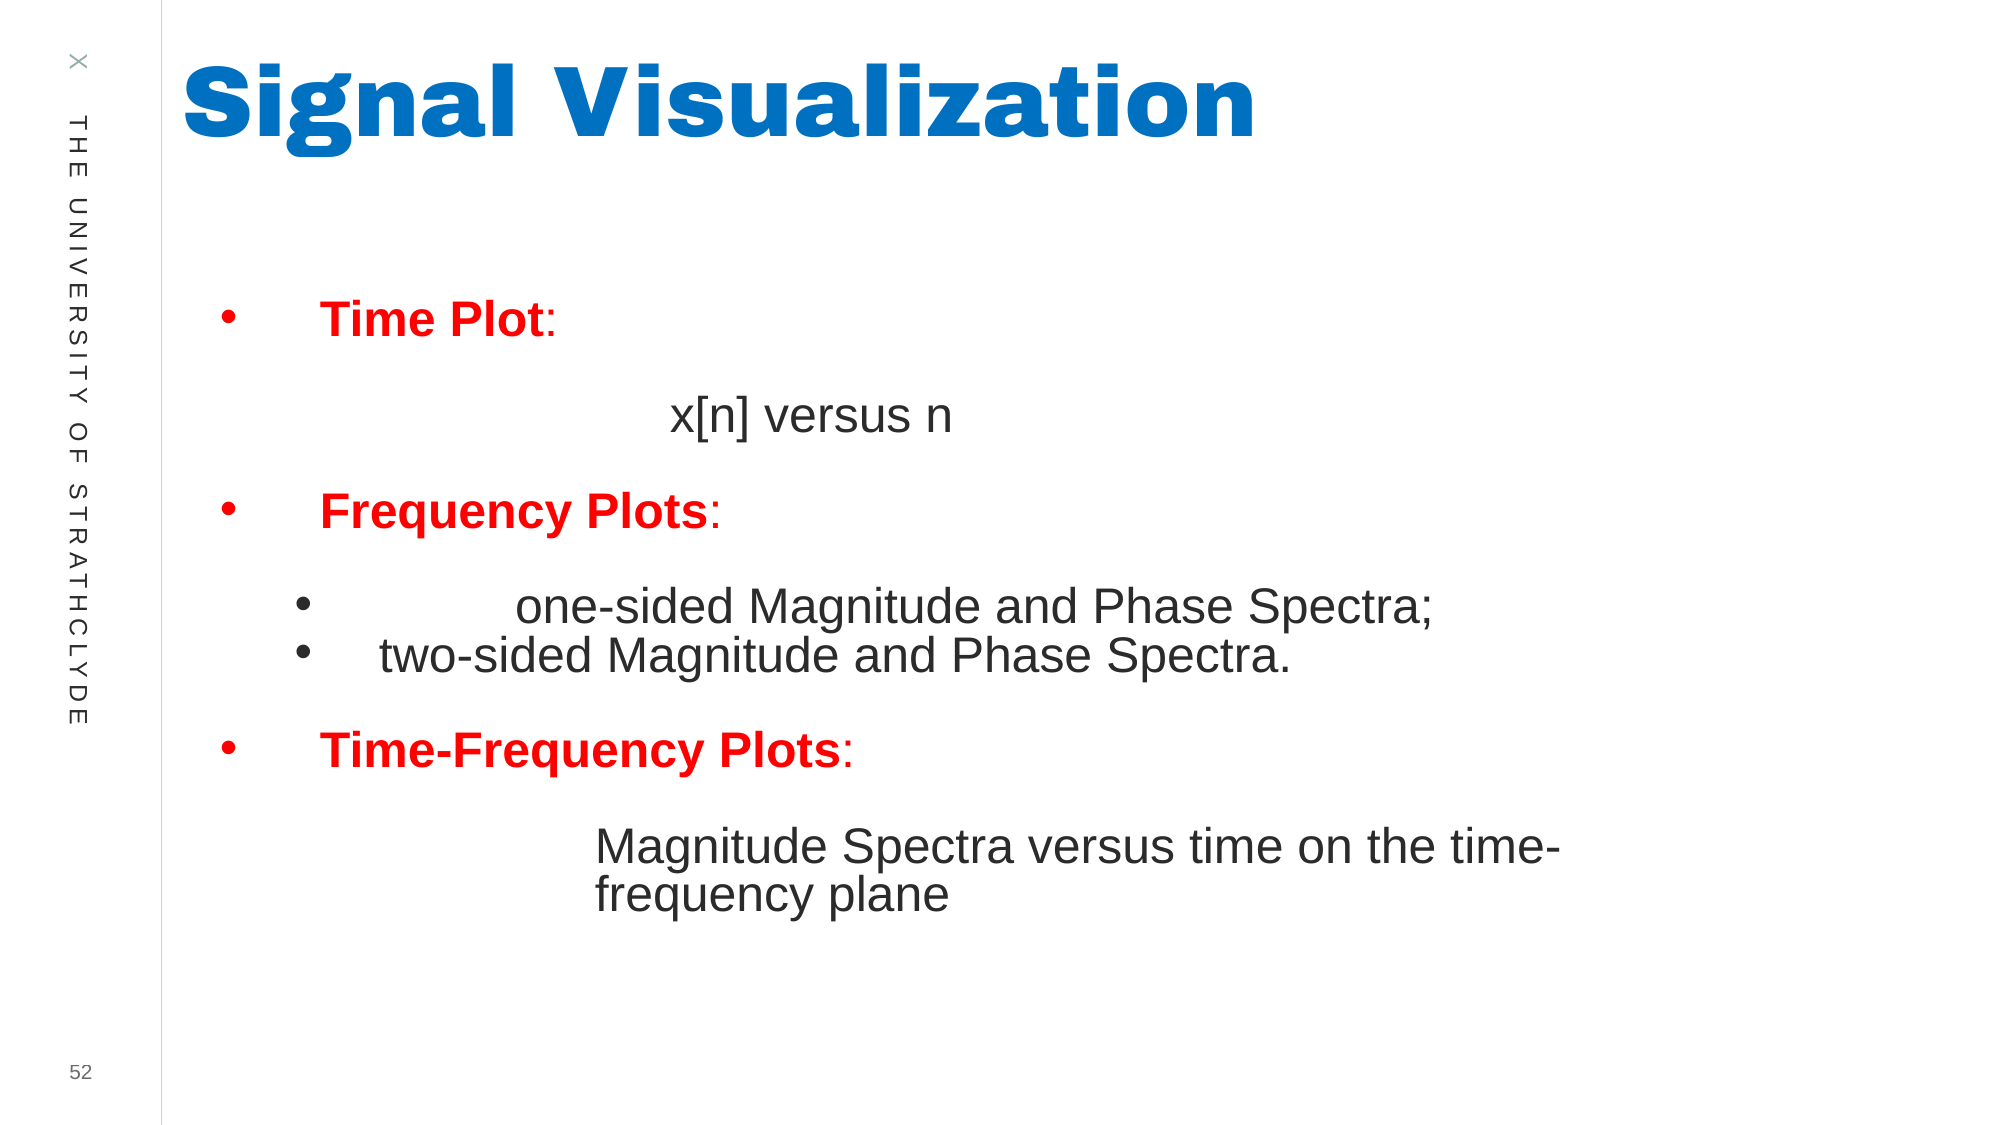

# Signal Visualization

Time Plot:

		x[n] versus n

Frequency Plots:

	 one-sided Magnitude and Phase Spectra;
  two-sided Magnitude and Phase Spectra.

Time-Frequency Plots:

		Magnitude Spectra versus time on the time-			frequency plane

52